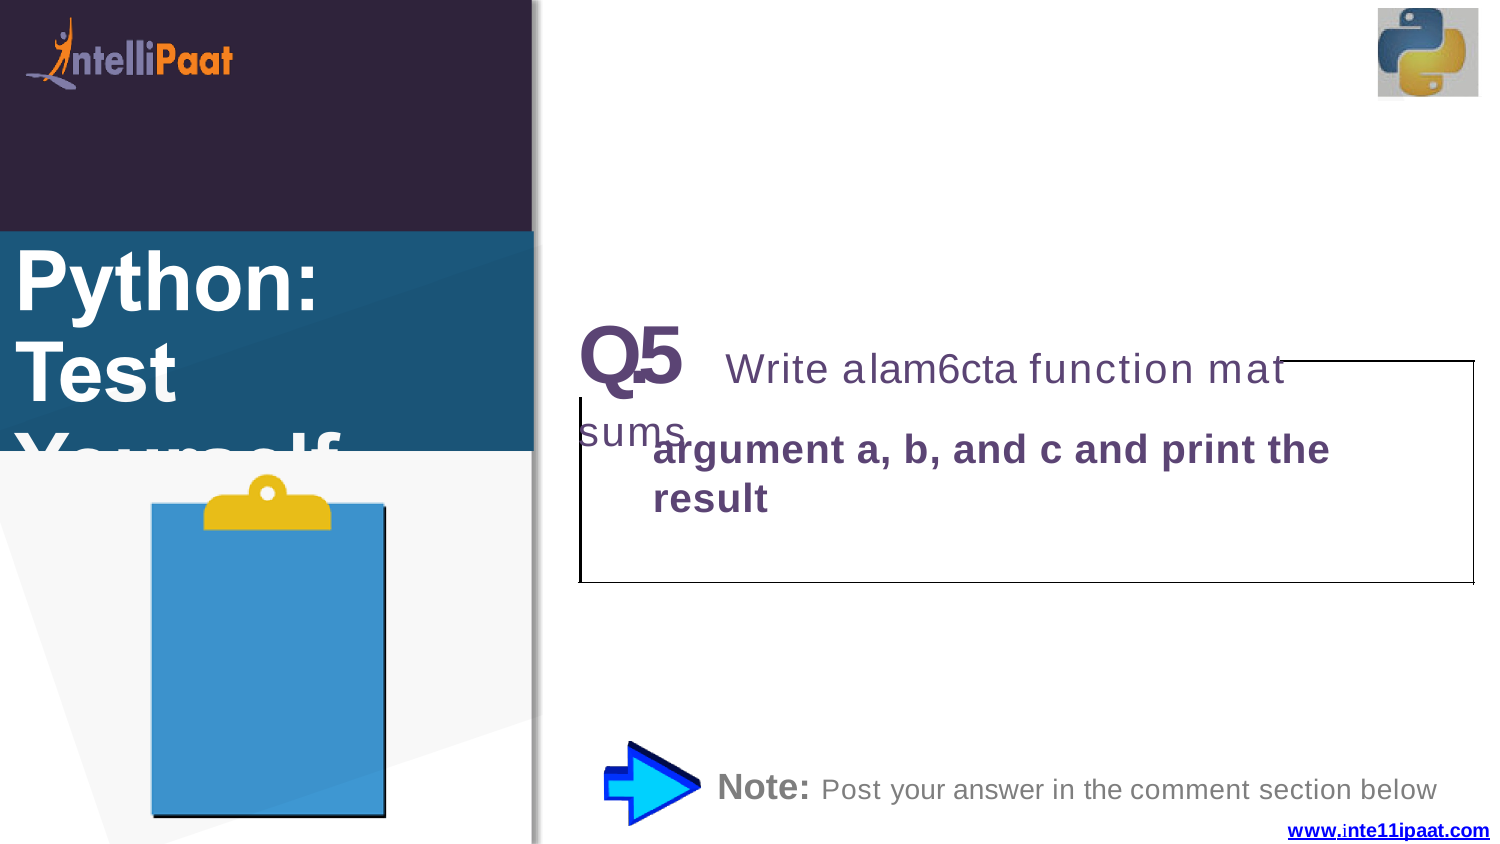

Q.5   Write a	lam6cta function mat sums

argument a, b, and c and print the result

Note: Post your answer in the comment section below
www.inte11ipaat.com